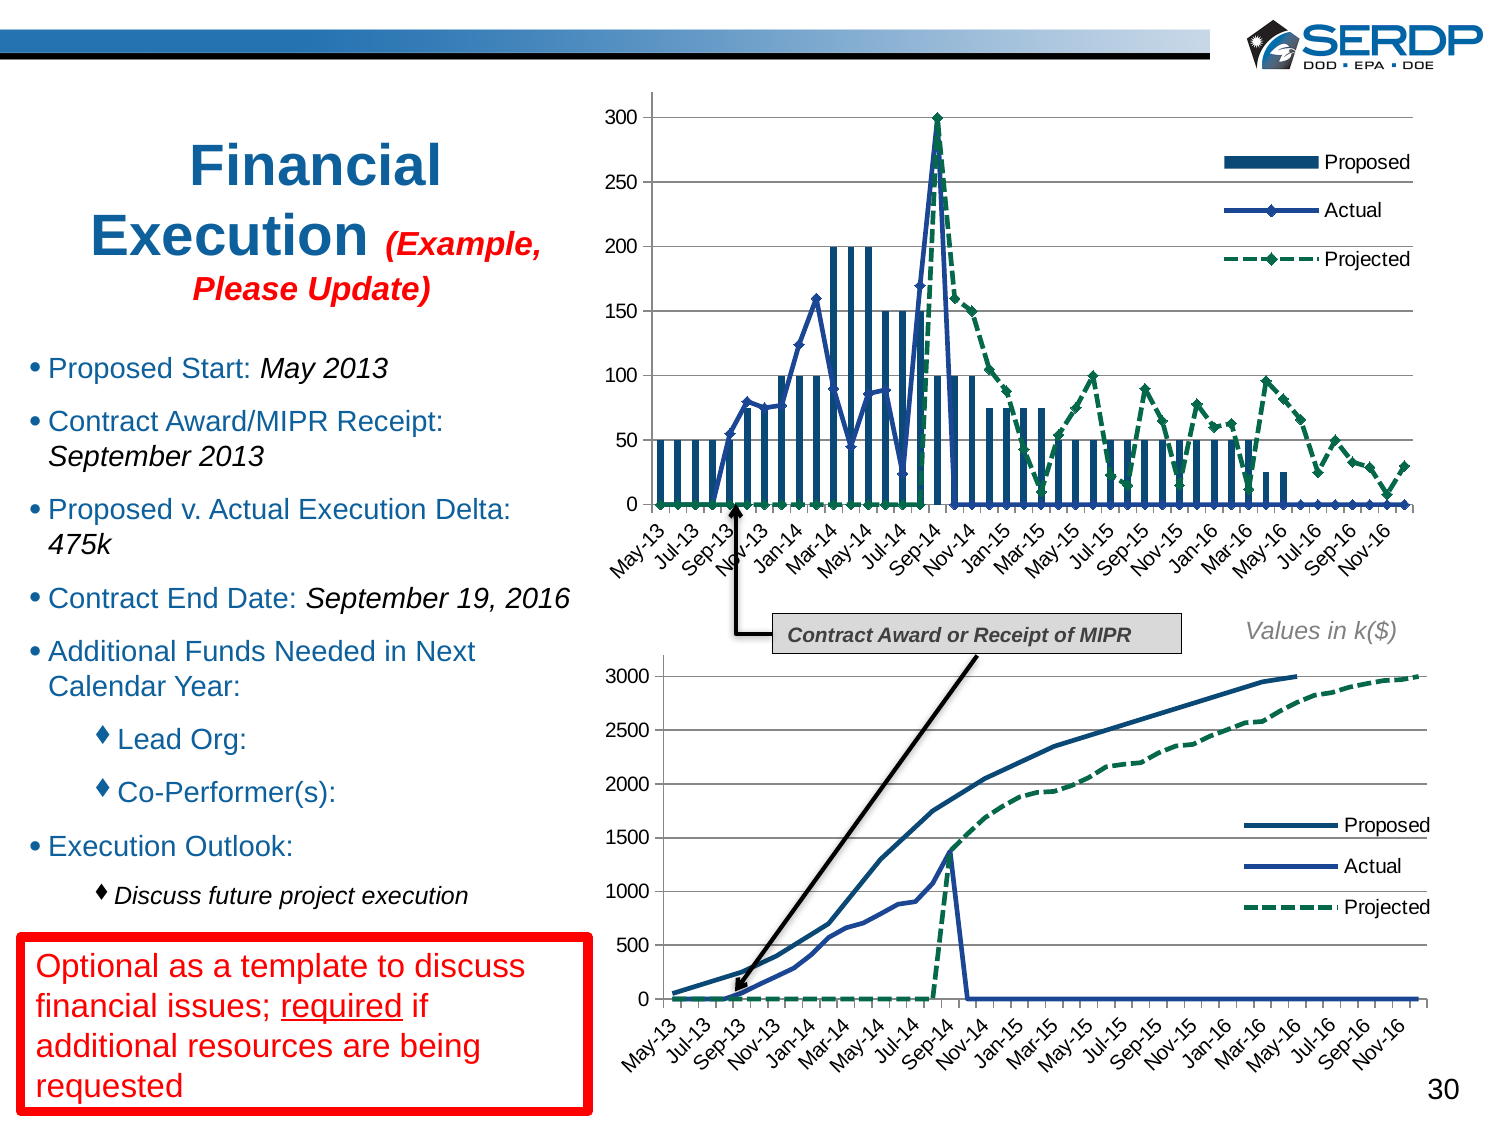

### Chart

| Category | Proposed | Actual | Projected |
|---|---|---|---|
| 41395.0 | 50.0 | 0.0 | None |
| 41426.0 | 50.0 | 0.0 | None |
| 41456.0 | 50.0 | 0.0 | None |
| 41487.0 | 50.0 | 0.0 | None |
| 41518.0 | 50.0 | 55.0 | None |
| 41548.0 | 75.0 | 80.0 | None |
| 41579.0 | 75.0 | 75.0 | None |
| 41609.0 | 100.0 | 77.0 | None |
| 41640.0 | 100.0 | 124.0 | None |
| 41671.0 | 100.0 | 160.0 | None |
| 41699.0 | 200.0 | 90.0 | None |
| 41730.0 | 200.0 | 45.0 | None |
| 41760.0 | 200.0 | 86.0 | None |
| 41791.0 | 150.0 | 89.0 | None |
| 41821.0 | 150.0 | 24.0 | None |
| 41852.0 | 150.0 | 170.0 | None |
| 41883.0 | 100.0 | 300.0 | 300.0 |
| 41913.0 | 100.0 | None | 160.0 |
| 41944.0 | 100.0 | None | 150.0 |
| 41974.0 | 75.0 | None | 105.0 |
| 42005.0 | 75.0 | None | 88.0 |
| 42036.0 | 75.0 | None | 43.0 |
| 42064.0 | 75.0 | None | 10.0 |
| 42095.0 | 50.0 | None | 54.0 |
| 42125.0 | 50.0 | None | 75.0 |
| 42156.0 | 50.0 | None | 100.0 |
| 42186.0 | 50.0 | None | 23.0 |
| 42217.0 | 50.0 | None | 15.0 |
| 42248.0 | 50.0 | None | 90.0 |
| 42278.0 | 50.0 | None | 65.0 |
| 42309.0 | 50.0 | None | 15.0 |
| 42339.0 | 50.0 | None | 78.0 |
| 42370.0 | 50.0 | None | 60.0 |
| 42401.0 | 50.0 | None | 63.0 |
| 42430.0 | 50.0 | None | 12.0 |
| 42461.0 | 25.0 | None | 96.0 |
| 42491.0 | 25.0 | None | 82.0 |
| 42522.0 | 0.0 | None | 66.0 |
| 42552.0 | 0.0 | None | 25.0 |
| 42583.0 | 0.0 | None | 50.0 |
| 42614.0 | 0.0 | None | 33.0 |
| 42644.0 | 0.0 | None | 29.0 |
| 42675.0 | 0.0 | None | 8.0 |
| 42705.0 | 0.0 | None | 30.0 |
# Financial Execution (Example, Please Update)
Proposed Start: May 2013
Contract Award/MIPR Receipt: September 2013
Proposed v. Actual Execution Delta: 475k
Contract End Date: September 19, 2016
Additional Funds Needed in Next Calendar Year:
Lead Org:
Co-Performer(s):
Execution Outlook:
Discuss future project execution

Values in k($)
Contract Award or Receipt of MIPR

### Chart

| Category | Proposed | Actual | Projected |
|---|---|---|---|
| 41395.0 | 50.0 | 0.0 | None |
| 41426.0 | 100.0 | 0.0 | None |
| 41456.0 | 150.0 | 0.0 | None |
| 41487.0 | 200.0 | 0.0 | None |
| 41518.0 | 250.0 | 55.0 | None |
| 41548.0 | 325.0 | 135.0 | None |
| 41579.0 | 400.0 | 210.0 | None |
| 41609.0 | 500.0 | 287.0 | None |
| 41640.0 | 600.0 | 411.0 | None |
| 41671.0 | 700.0 | 571.0 | None |
| 41699.0 | 900.0 | 661.0 | None |
| 41730.0 | 1100.0 | 706.0 | None |
| 41760.0 | 1300.0 | 792.0 | None |
| 41791.0 | 1450.0 | 881.0 | None |
| 41821.0 | 1600.0 | 905.0 | None |
| 41852.0 | 1750.0 | 1075.0 | None |
| 41883.0 | 1850.0 | 1375.0 | 1375.0 |
| 41913.0 | 1950.0 | None | 1535.0 |
| 41944.0 | 2050.0 | None | 1685.0 |
| 41974.0 | 2125.0 | None | 1790.0 |
| 42005.0 | 2200.0 | None | 1878.0 |
| 42036.0 | 2275.0 | None | 1921.0 |
| 42064.0 | 2350.0 | None | 1931.0 |
| 42095.0 | 2400.0 | None | 1985.0 |
| 42125.0 | 2450.0 | None | 2060.0 |
| 42156.0 | 2500.0 | None | 2160.0 |
| 42186.0 | 2550.0 | None | 2183.0 |
| 42217.0 | 2600.0 | None | 2198.0 |
| 42248.0 | 2650.0 | None | 2288.0 |
| 42278.0 | 2700.0 | None | 2353.0 |
| 42309.0 | 2750.0 | None | 2368.0 |
| 42339.0 | 2800.0 | None | 2446.0 |
| 42370.0 | 2850.0 | None | 2506.0 |
| 42401.0 | 2900.0 | None | 2569.0 |
| 42430.0 | 2950.0 | None | 2581.0 |
| 42461.0 | 2975.0 | None | 2677.0 |
| 42491.0 | 3000.0 | None | 2759.0 |
| 42522.0 | None | None | 2825.0 |
| 42552.0 | None | None | 2850.0 |
| 42583.0 | None | None | 2900.0 |
| 42614.0 | None | None | 2933.0 |
| 42644.0 | None | None | 2962.0 |
| 42675.0 | None | None | 2970.0 |
| 42705.0 | None | None | 3000.0 |
Optional as a template to discuss financial issues; required if additional resources are being requested
30